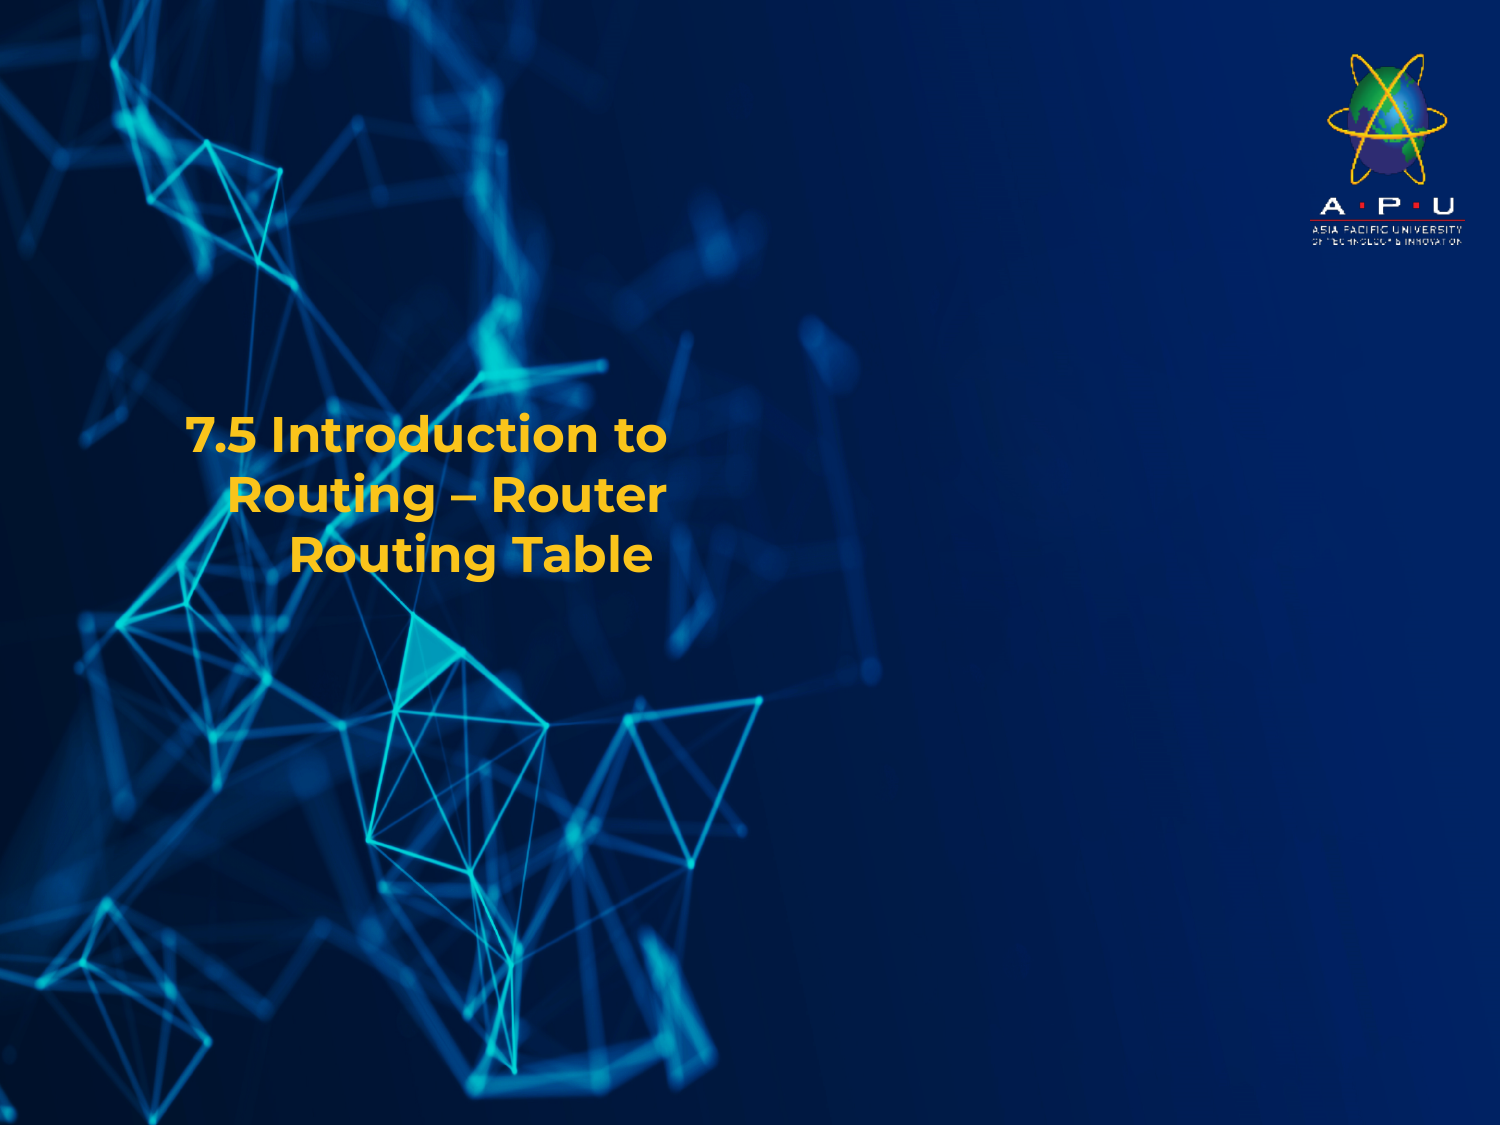

# 7.5 Introduction to Routing – Router Routing Table